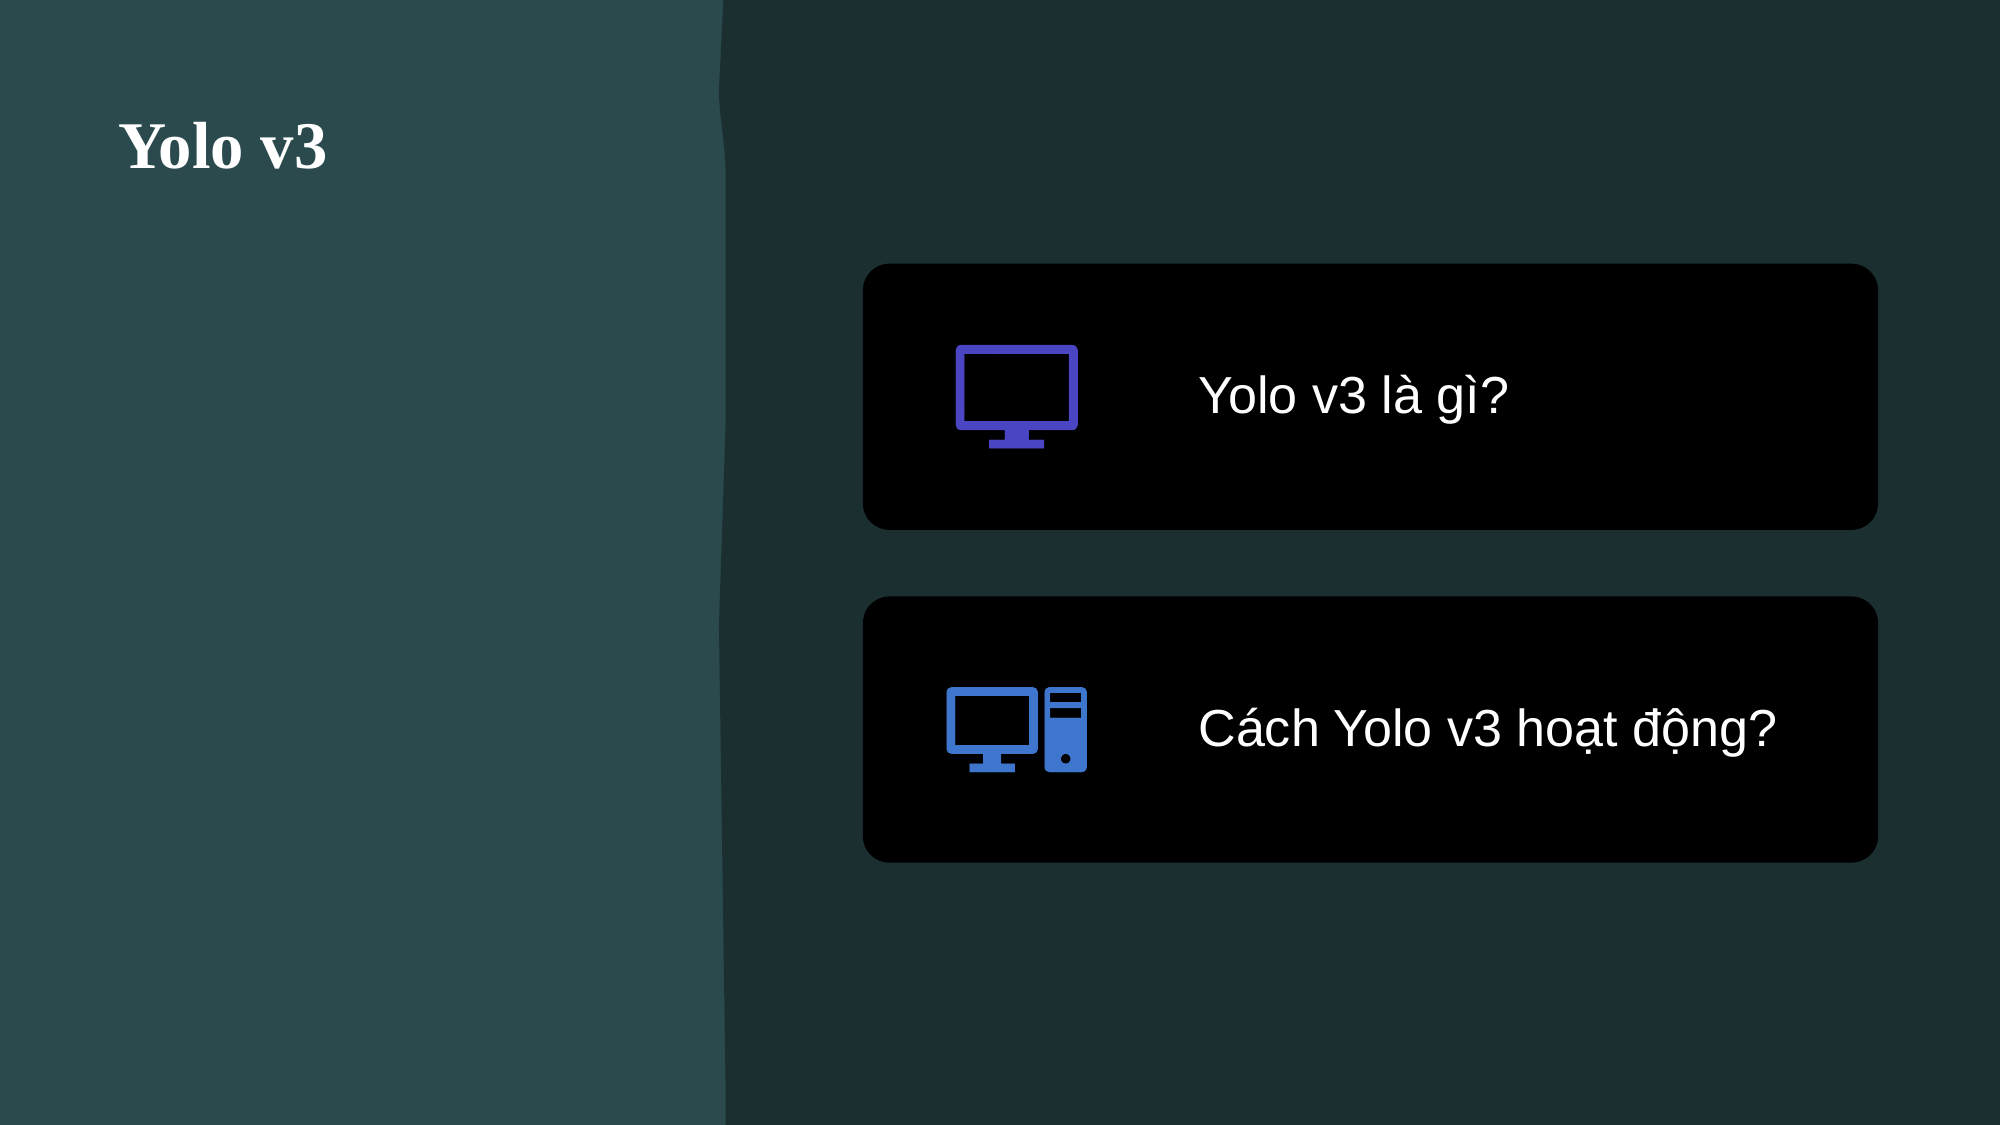

# Yolo v3
Yolo v3 là gì?
Cách Yolo v3 hoạt động?